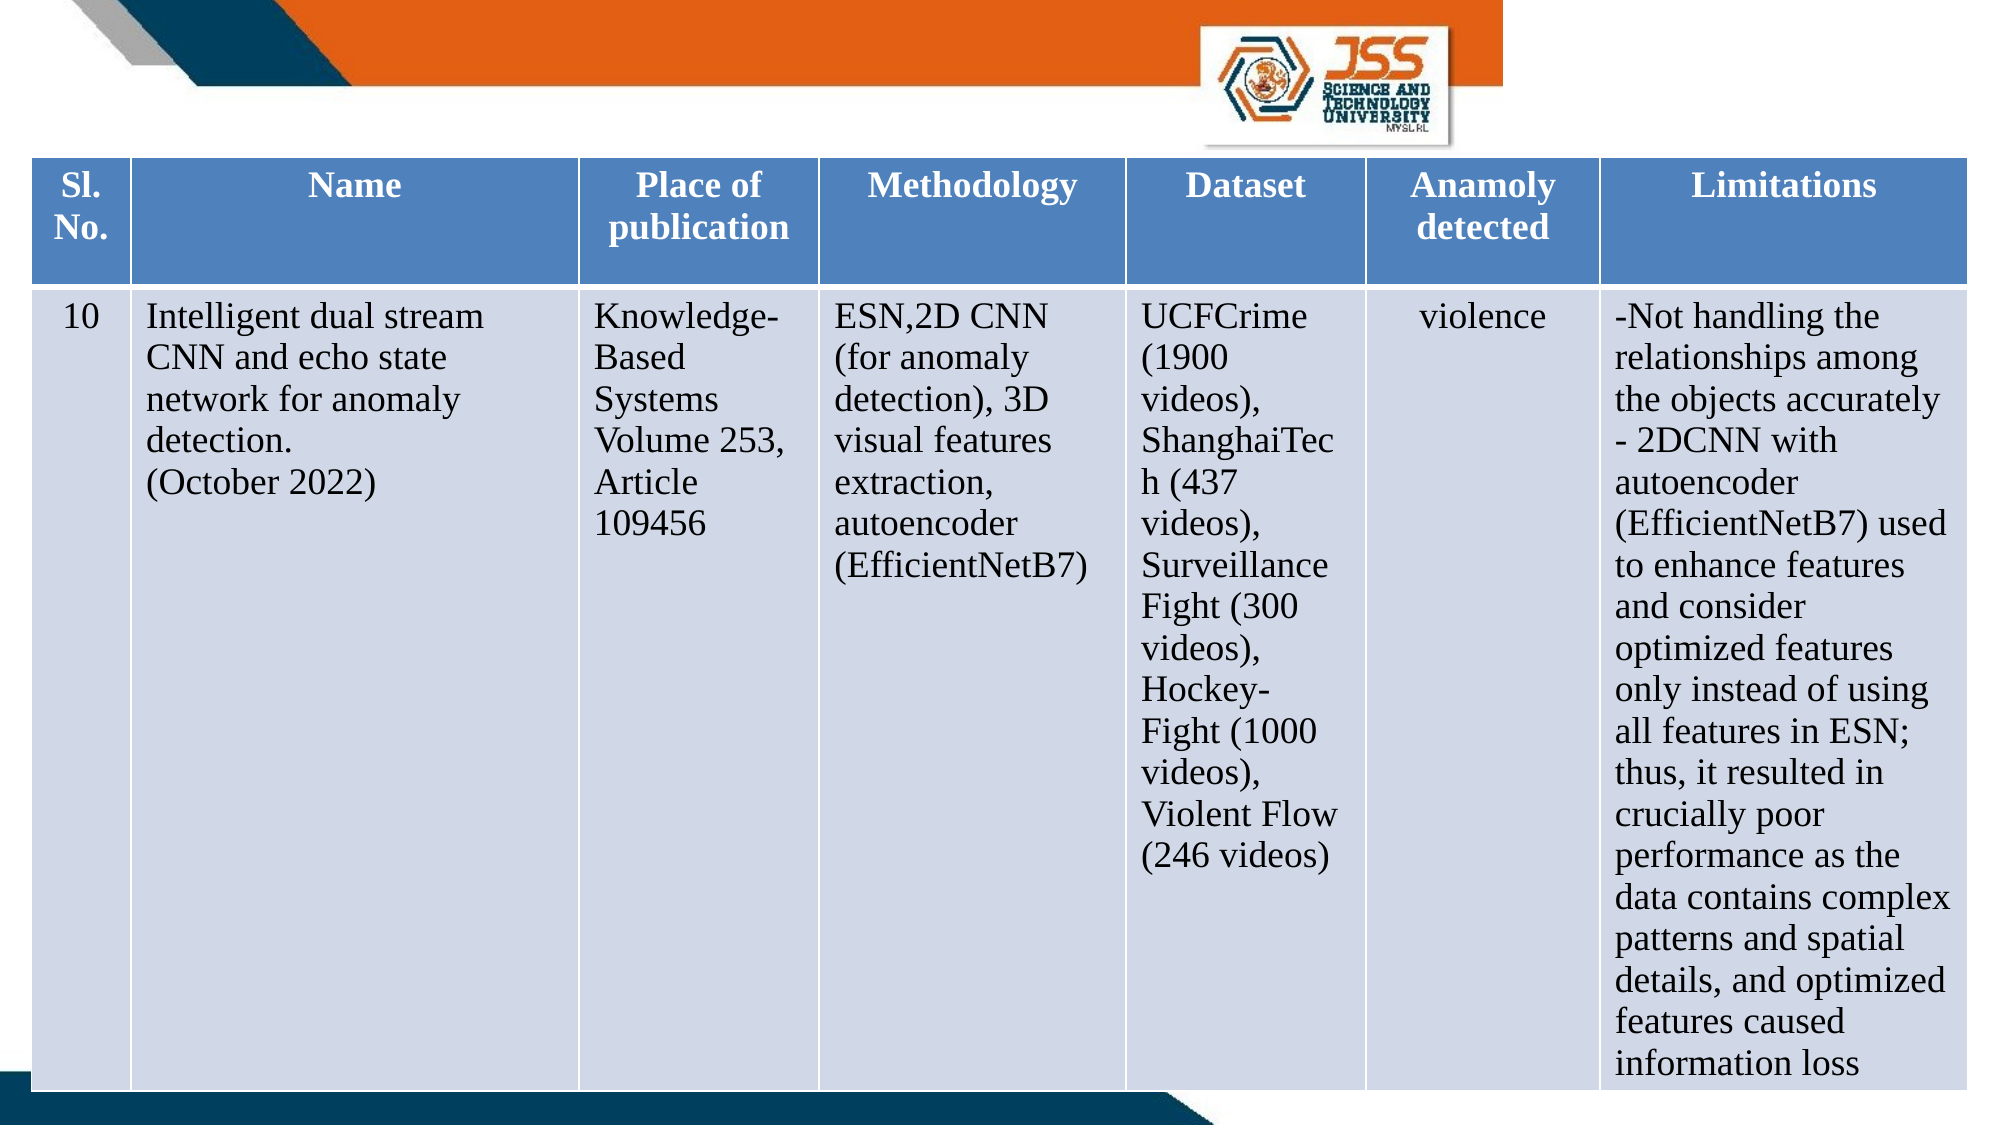

| Sl. No. | Name | Place of publication | Methodology | Dataset | Anamoly detected | Limitations |
| --- | --- | --- | --- | --- | --- | --- |
| 10 | Intelligent dual stream CNN and echo state network for anomaly detection. (October 2022) | Knowledge-Based Systems Volume 253, Article 109456 | ESN,2D CNN (for anomaly detection), 3D visual features extraction, autoencoder (EfficientNetB7) | UCFCrime (1900 videos), ShanghaiTech (437 videos), Surveillance Fight (300 videos), Hockey- Fight (1000 videos), Violent Flow (246 videos) | violence | -Not handling the relationships among the objects accurately - 2DCNN with autoencoder (EfficientNetB7) used to enhance features and consider optimized features only instead of using all features in ESN; thus, it resulted in crucially poor performance as the data contains complex patterns and spatial details, and optimized features caused information loss |